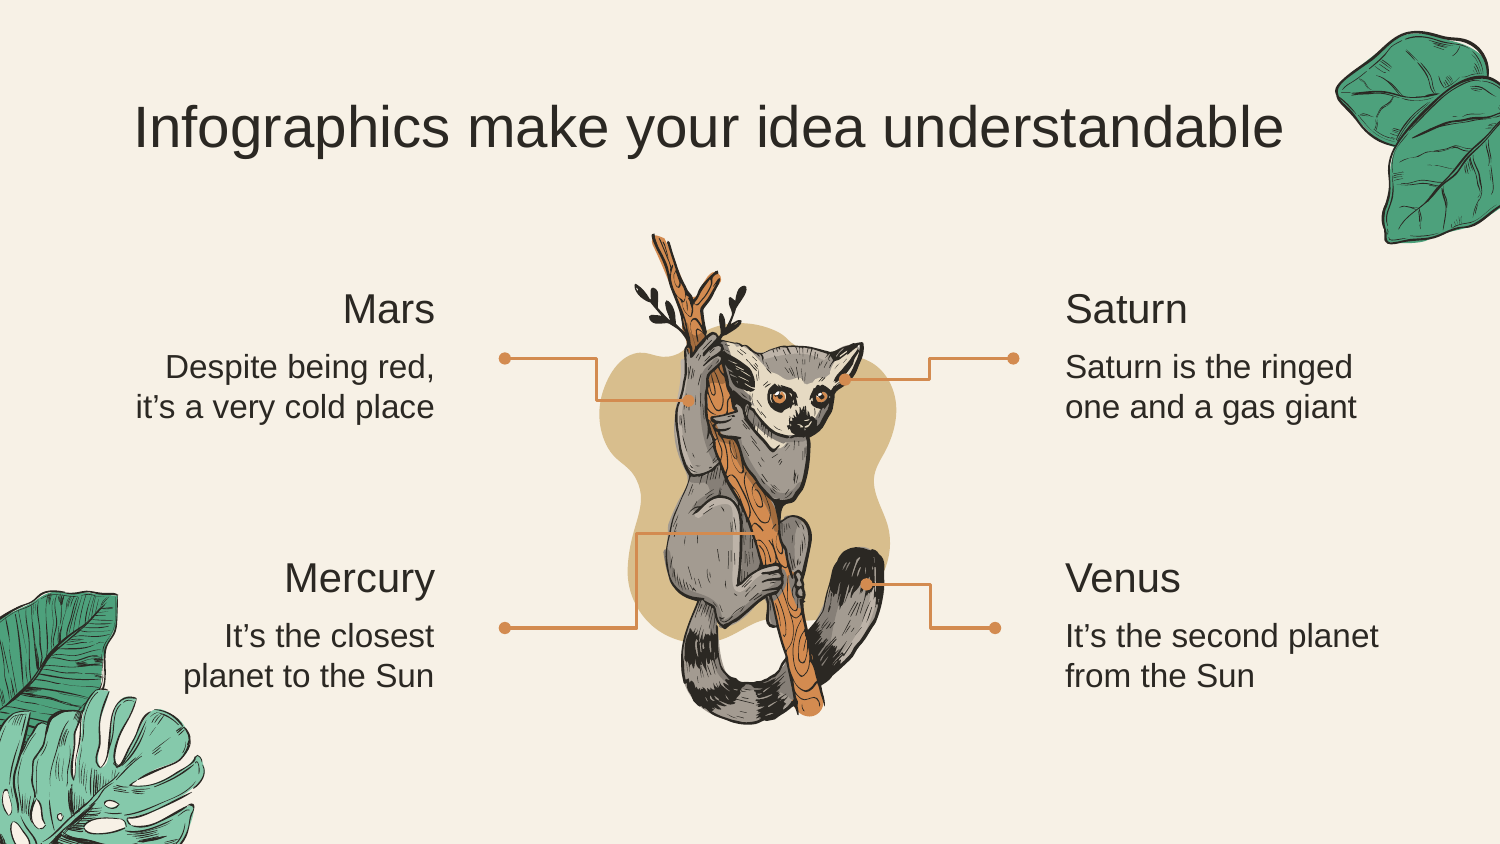

# Infographics make your idea understandable

Saturn
Mars
Despite being red, it’s a very cold place
Saturn is the ringed one and a gas giant
Venus
Mercury
It’s the closest planet to the Sun
It’s the second planet from the Sun